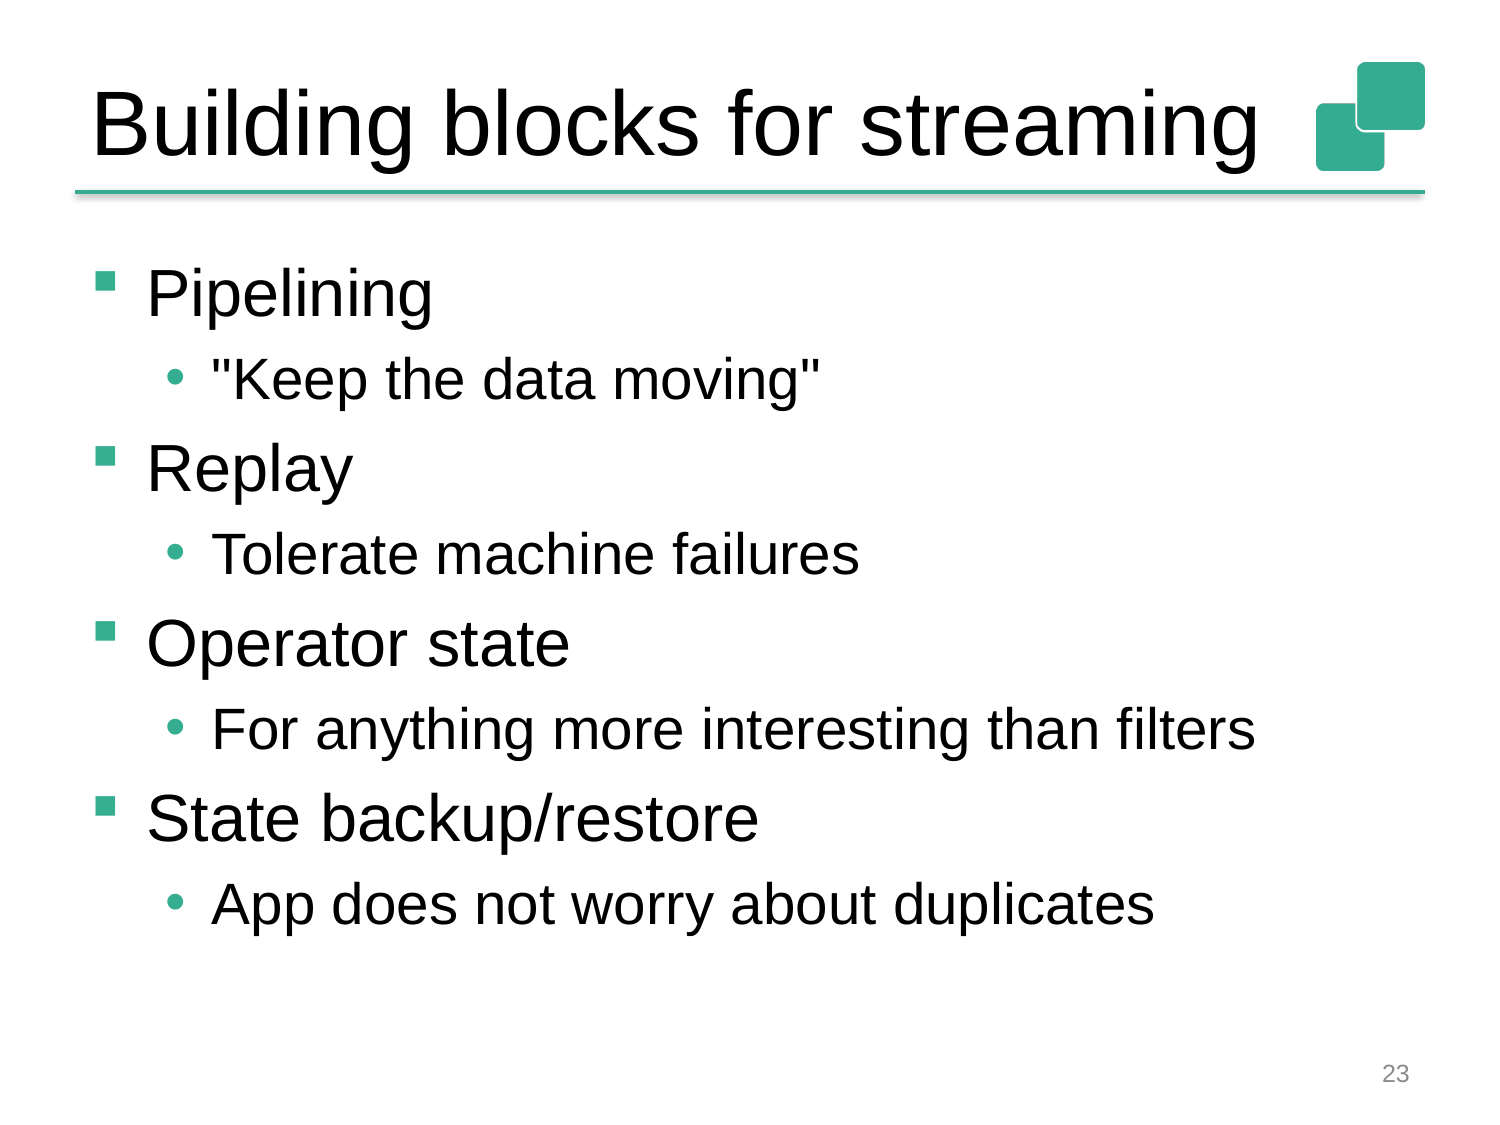

# Building blocks for streaming
Pipelining
"Keep the data moving"
Replay
Tolerate machine failures
Operator state
For anything more interesting than filters
State backup/restore
App does not worry about duplicates
23